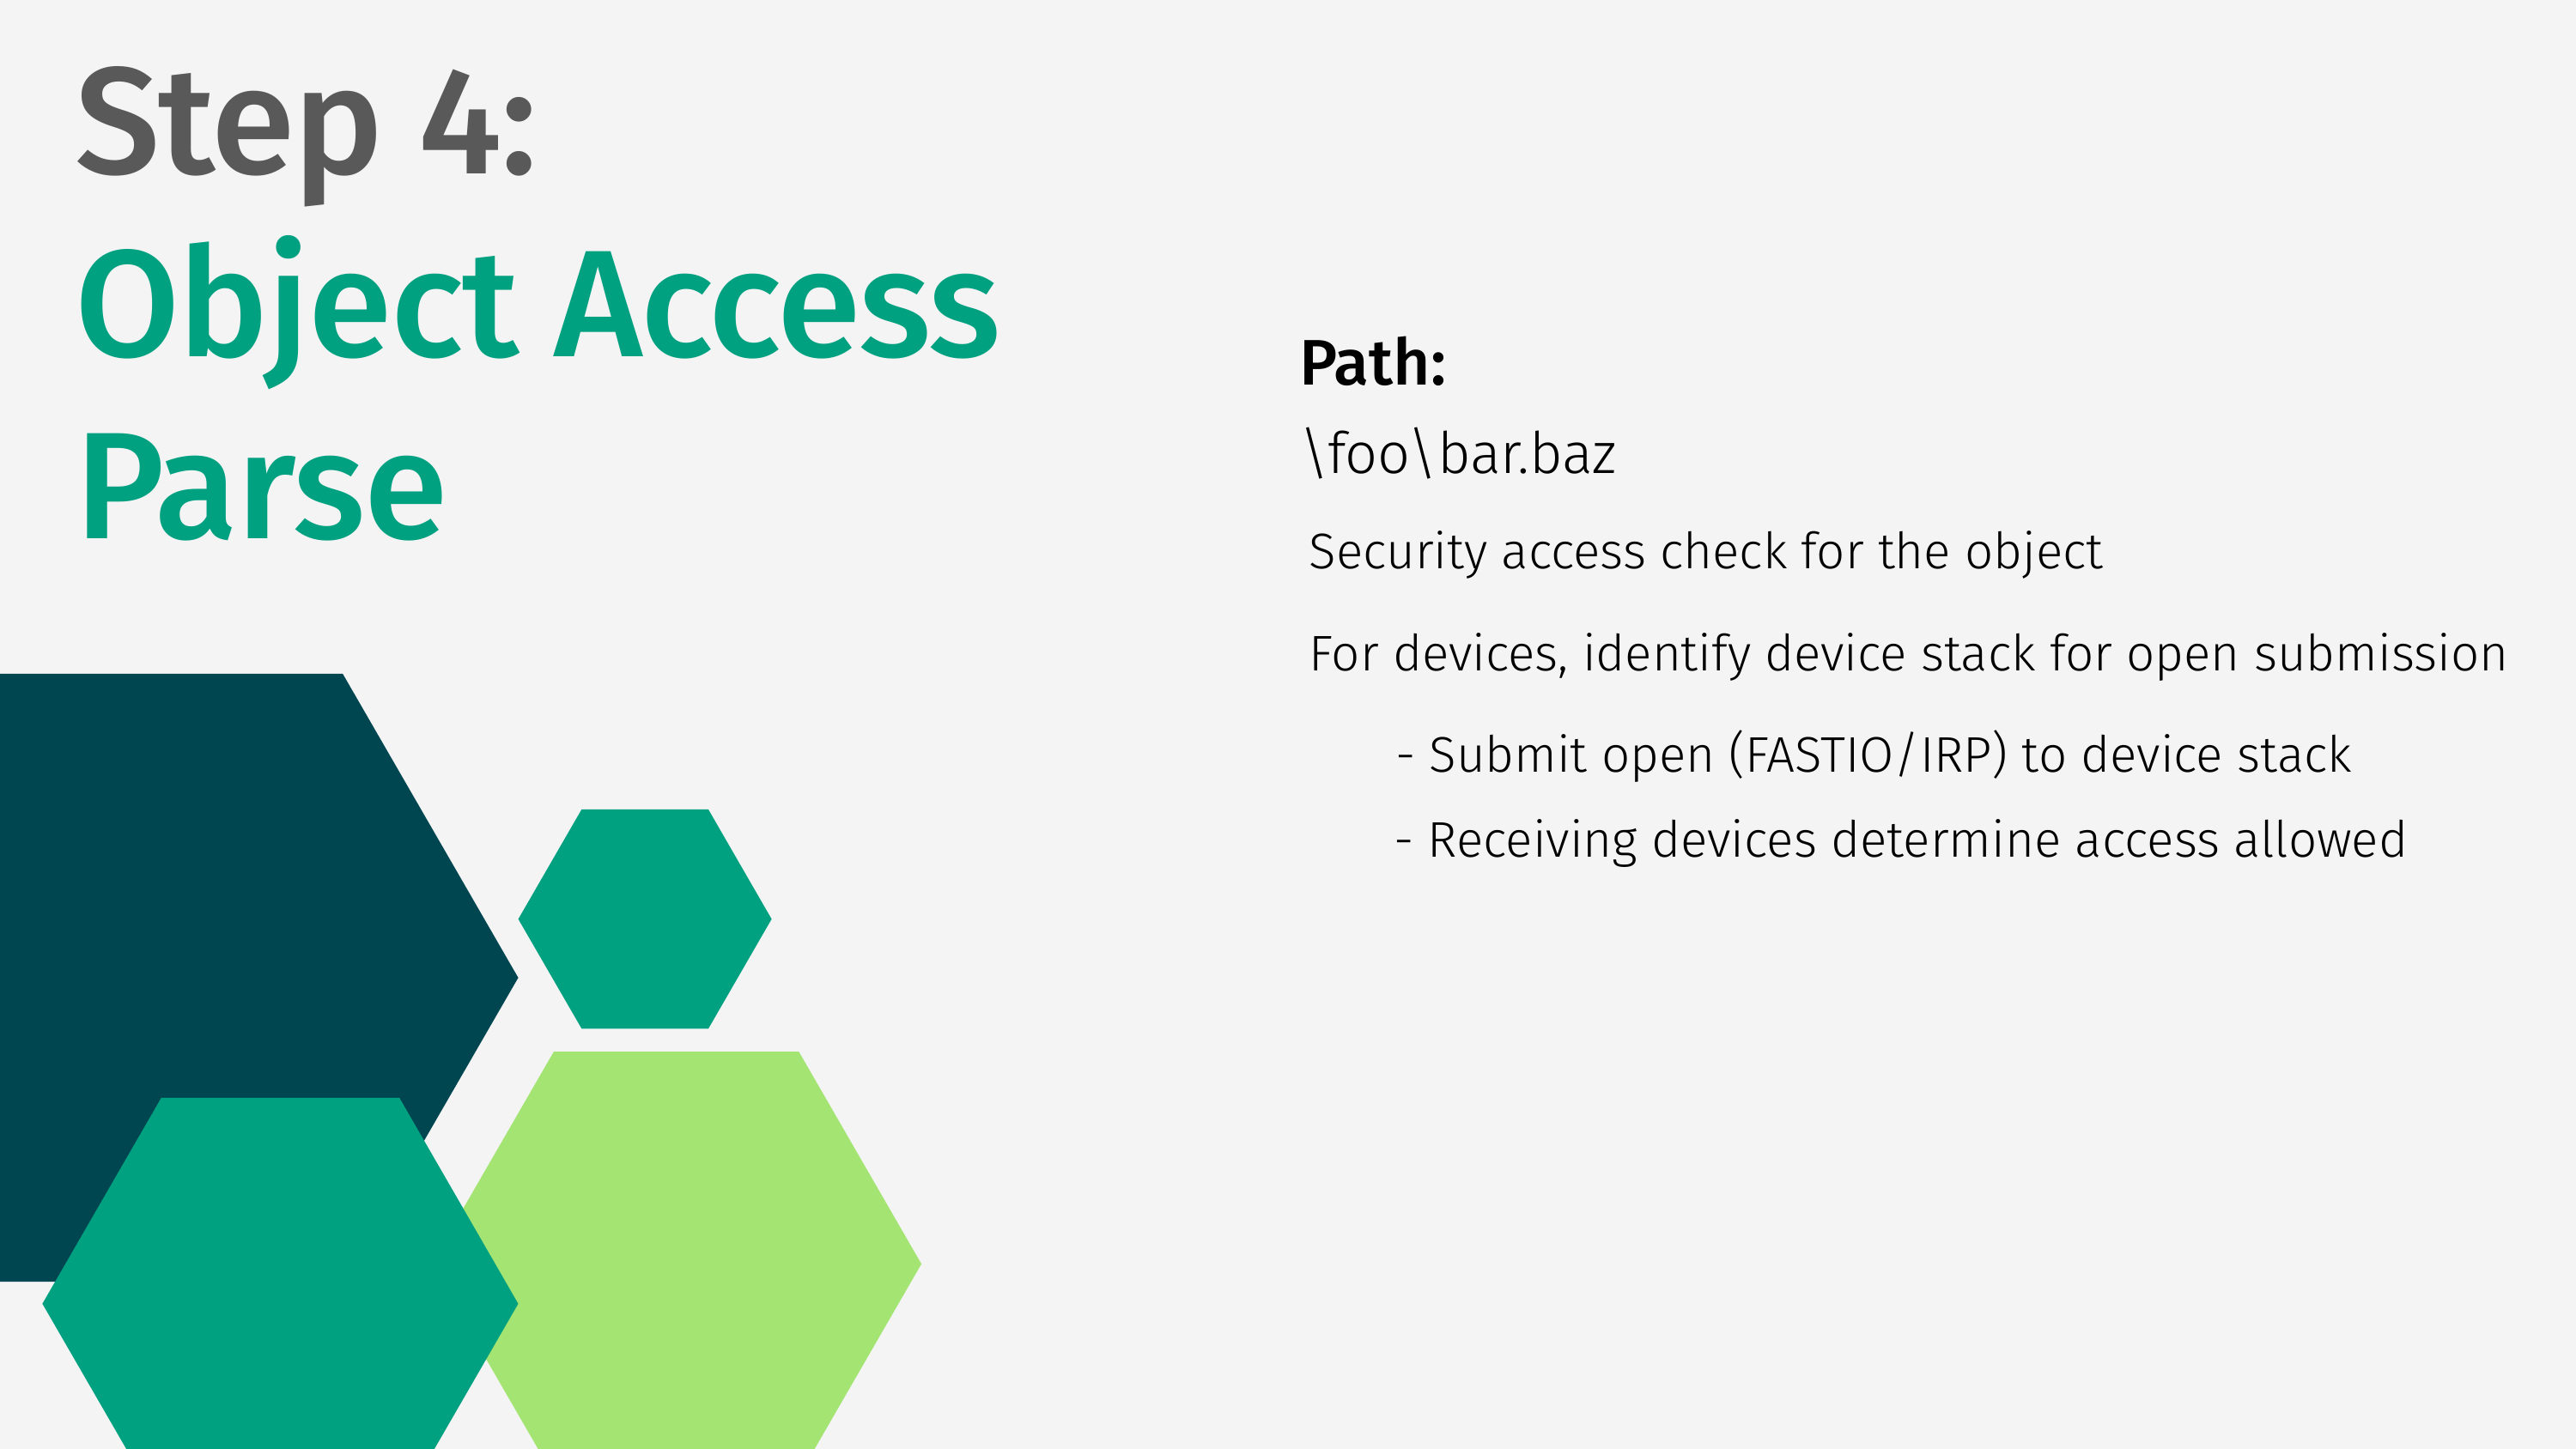

Step 4:
Object Access Parse
Path:
\foo\bar.baz
Security access check for the object
For devices, identify device stack for open submission
- Submit open (FASTIO/IRP) to device stack
- Receiving devices determine access allowed